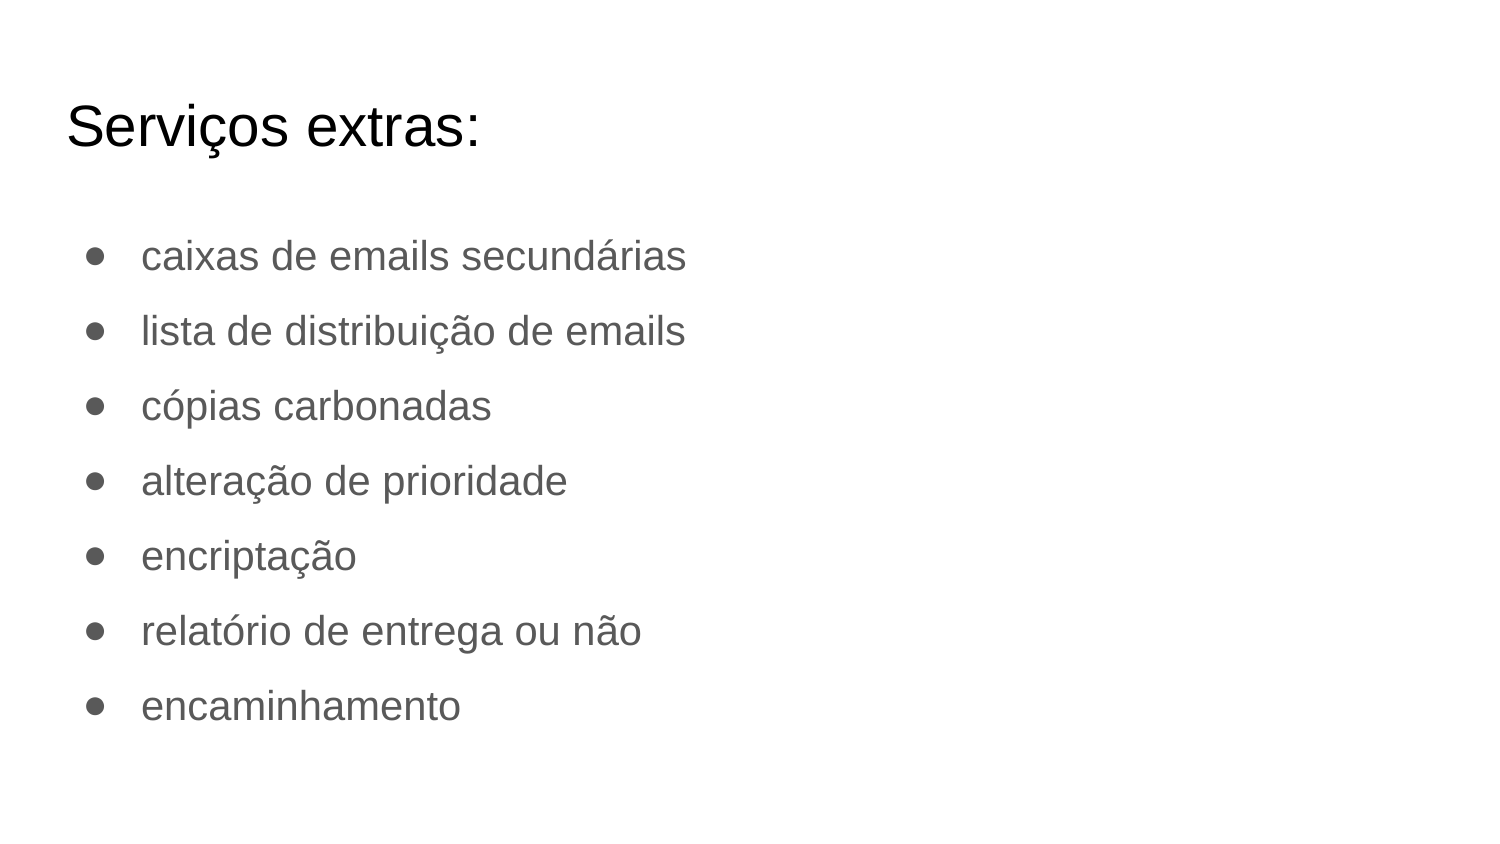

# Serviços extras:

caixas de emails secundárias
lista de distribuição de emails
cópias carbonadas
alteração de prioridade
encriptação
relatório de entrega ou não
encaminhamento